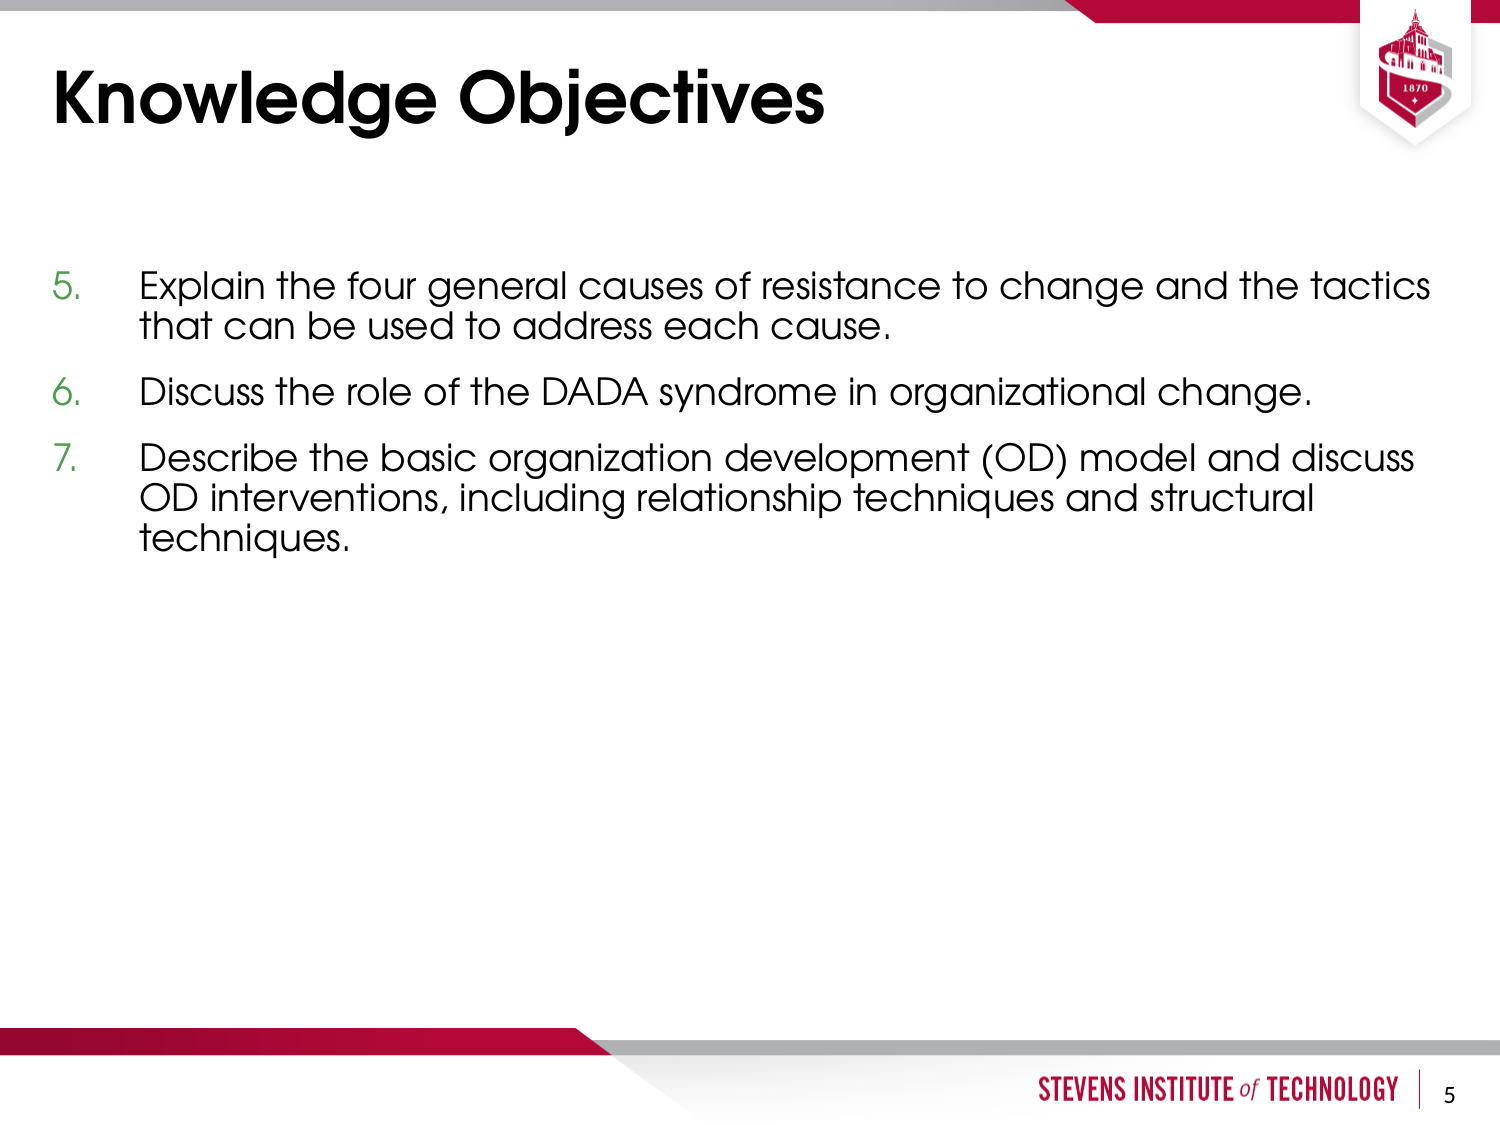

# Knowledge Objectives
Explain the four general causes of resistance to change and the tactics that can be used to address each cause.
Discuss the role of the DADA syndrome in organizational change.
Describe the basic organization development (OD) model and discuss OD interventions, including relationship techniques and structural techniques.
5